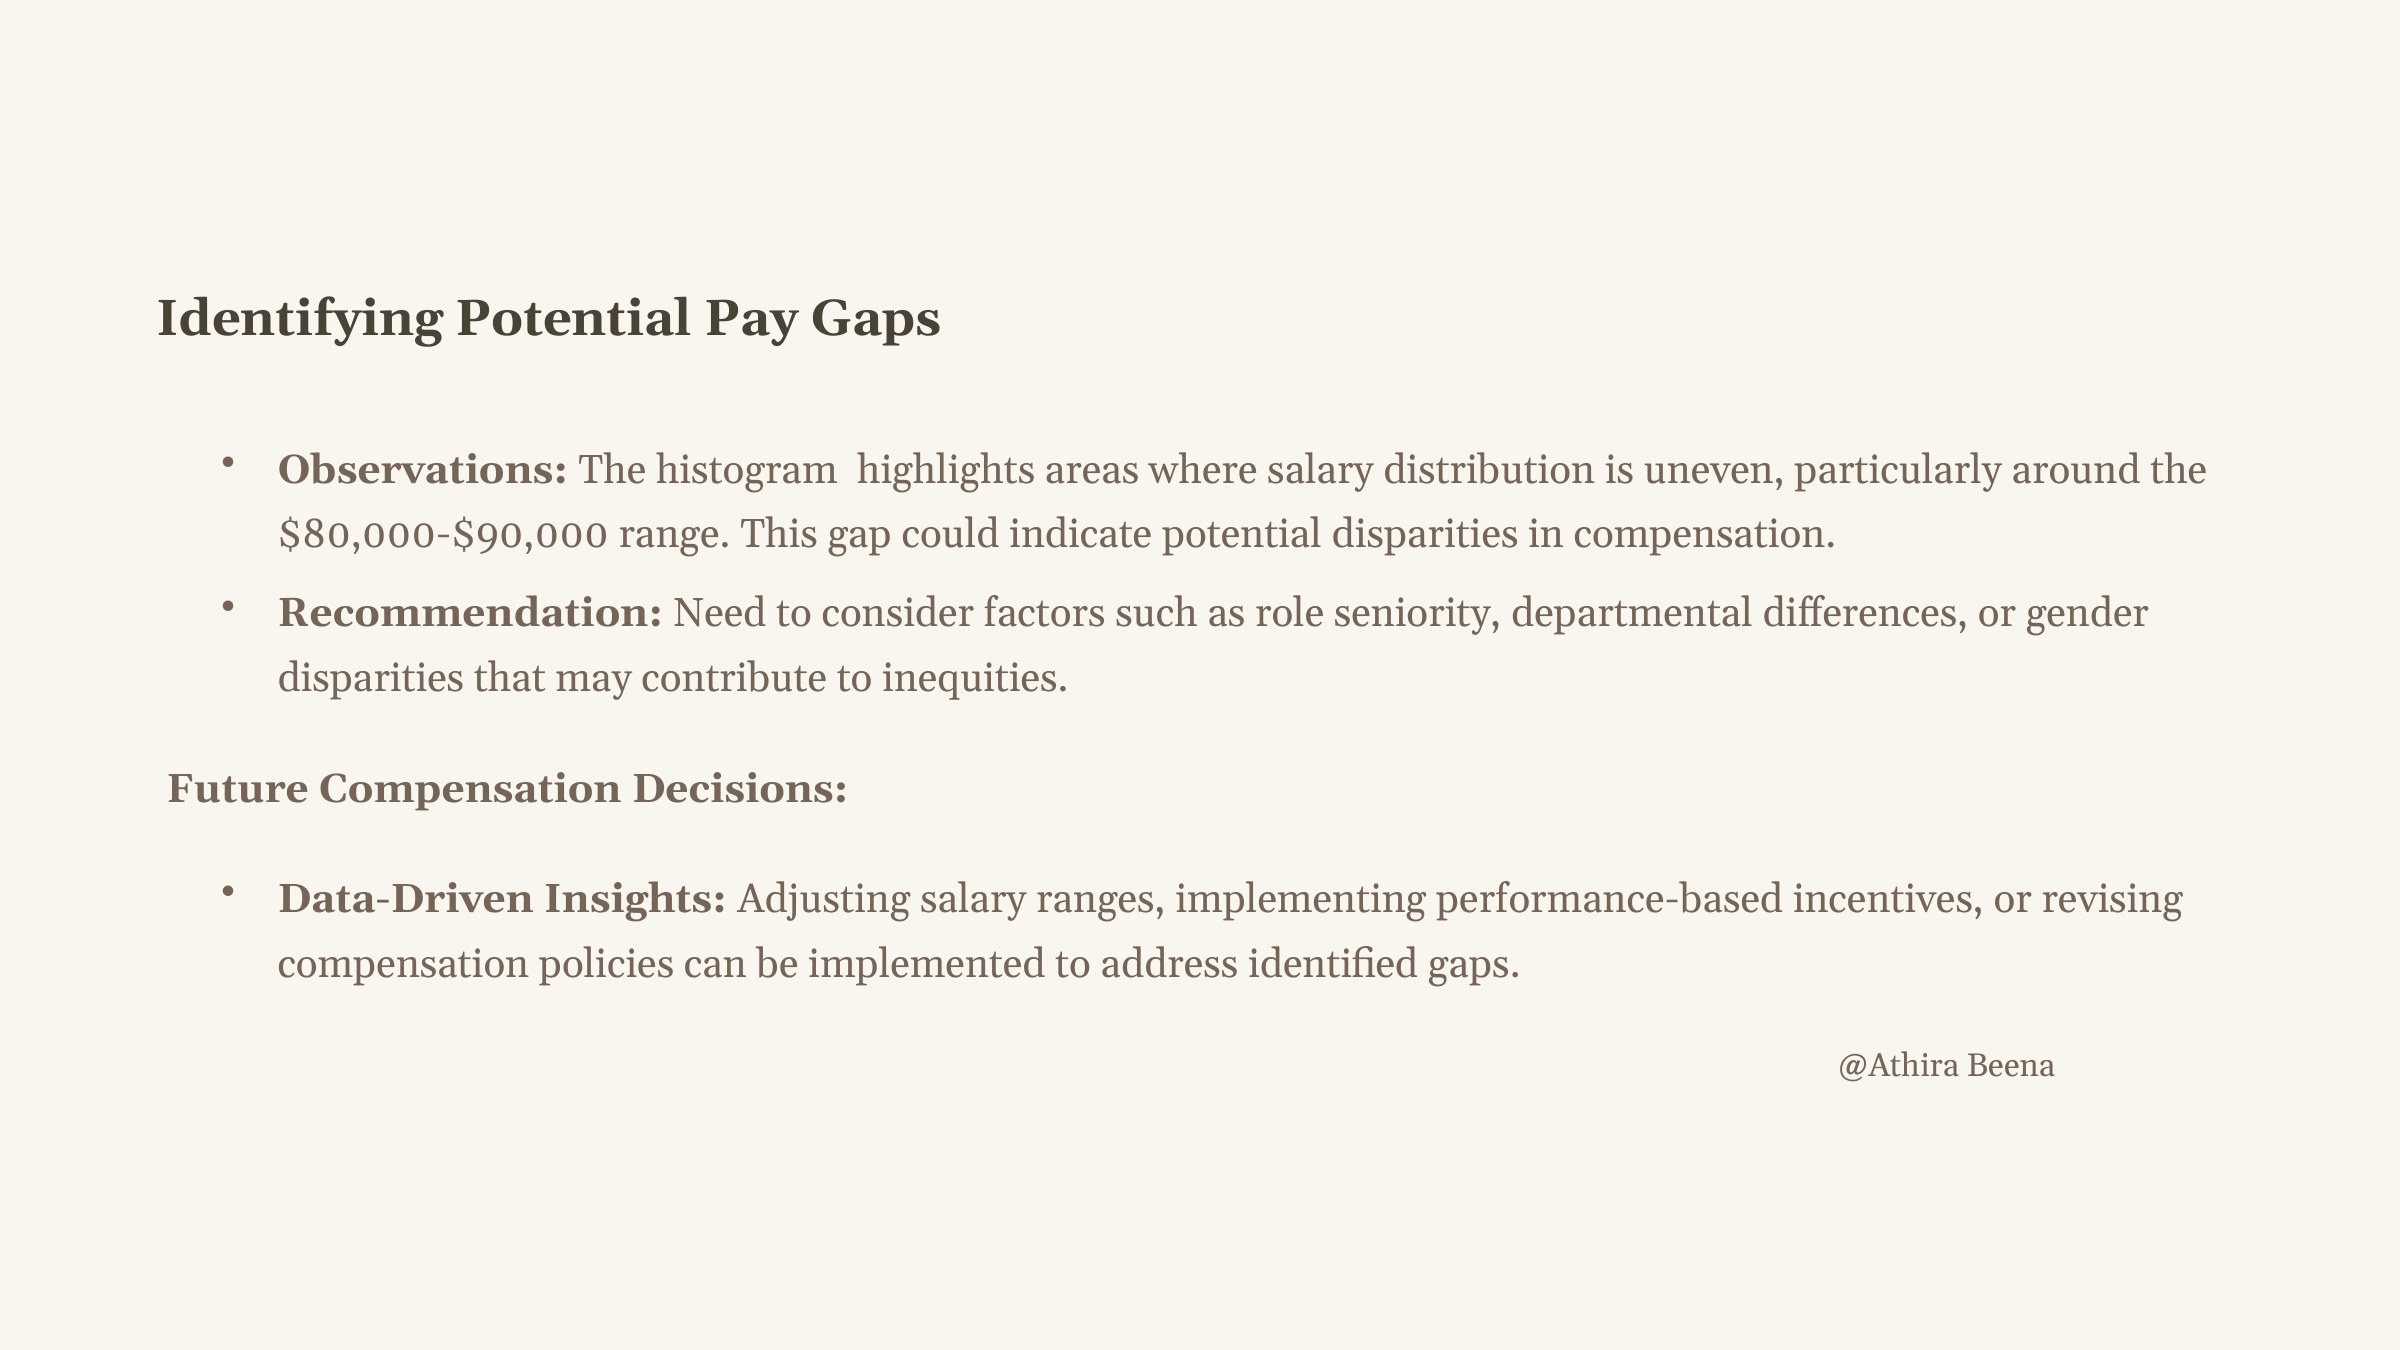

Identifying Potential Pay Gaps
Observations: The histogram  highlights areas where salary distribution is uneven, particularly around the $80,000-$90,000 range. This gap could indicate potential disparities in compensation.
Recommendation: Need to consider factors such as role seniority, departmental differences, or gender disparities that may contribute to inequities.
 Future Compensation Decisions:
Data-Driven Insights: Adjusting salary ranges, implementing performance-based incentives, or revising compensation policies can be implemented to address identified gaps.
                                                                                                                                                                                                                         @Athira Beena